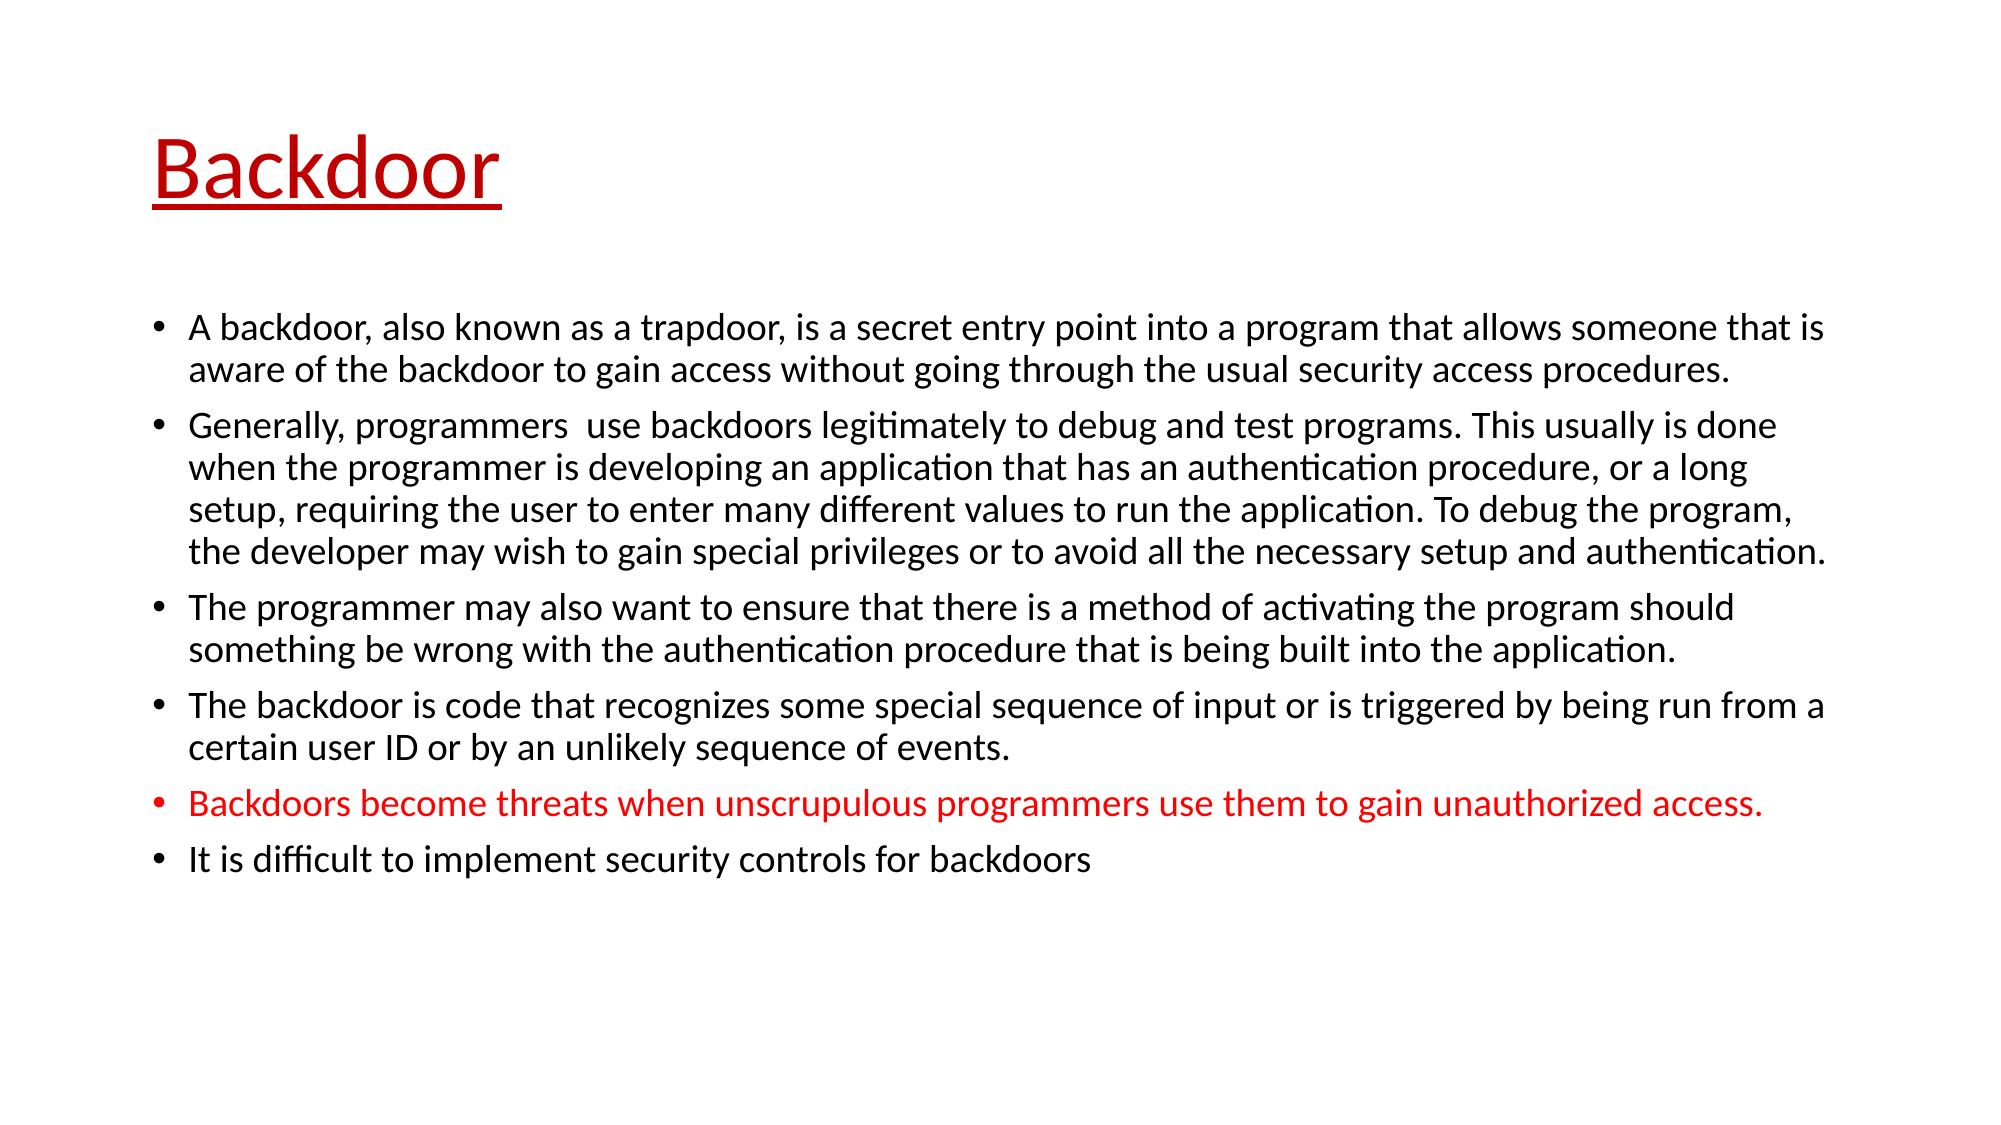

# Backdoor
A backdoor, also known as a trapdoor, is a secret entry point into a program that allows someone that is aware of the backdoor to gain access without going through the usual security access procedures.
Generally, programmers  use backdoors legitimately to debug and test programs. This usually is done when the programmer is developing an application that has an authentication procedure, or a long setup, requiring the user to enter many different values to run the application. To debug the program, the developer may wish to gain special privileges or to avoid all the necessary setup and authentication.
The programmer may also want to ensure that there is a method of activating the program should something be wrong with the authentication procedure that is being built into the application.
The backdoor is code that recognizes some special sequence of input or is triggered by being run from a certain user ID or by an unlikely sequence of events.
Backdoors become threats when unscrupulous programmers use them to gain unauthorized access.
It is difficult to implement security controls for backdoors